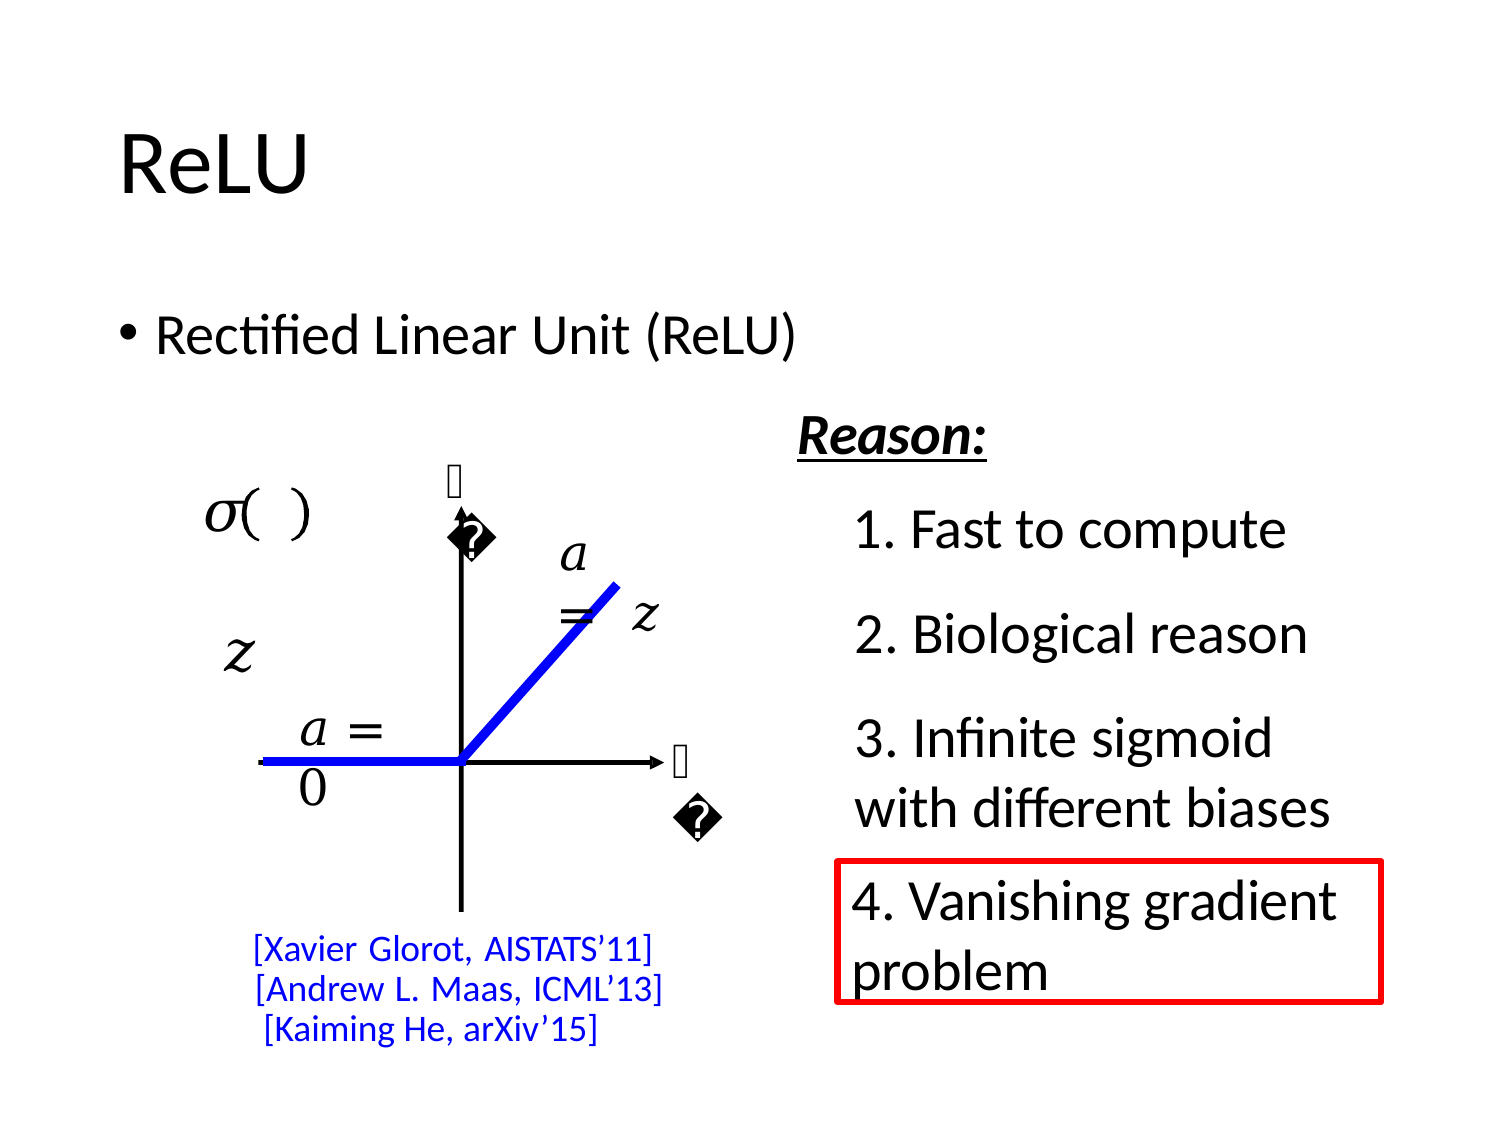

# ReLU
Rectified Linear Unit (ReLU)
Reason:
𝑎
𝜎 	 𝑧

Fast to compute
Biological reason

𝑎 =  𝑧

𝑎 =  0
3. Infinite sigmoid
with different biases
𝑧

4. Vanishing gradient  problem
[Xavier Glorot, AISTATS’11]  [Andrew L. Maas, ICML’13]  [Kaiming He, arXiv’15]